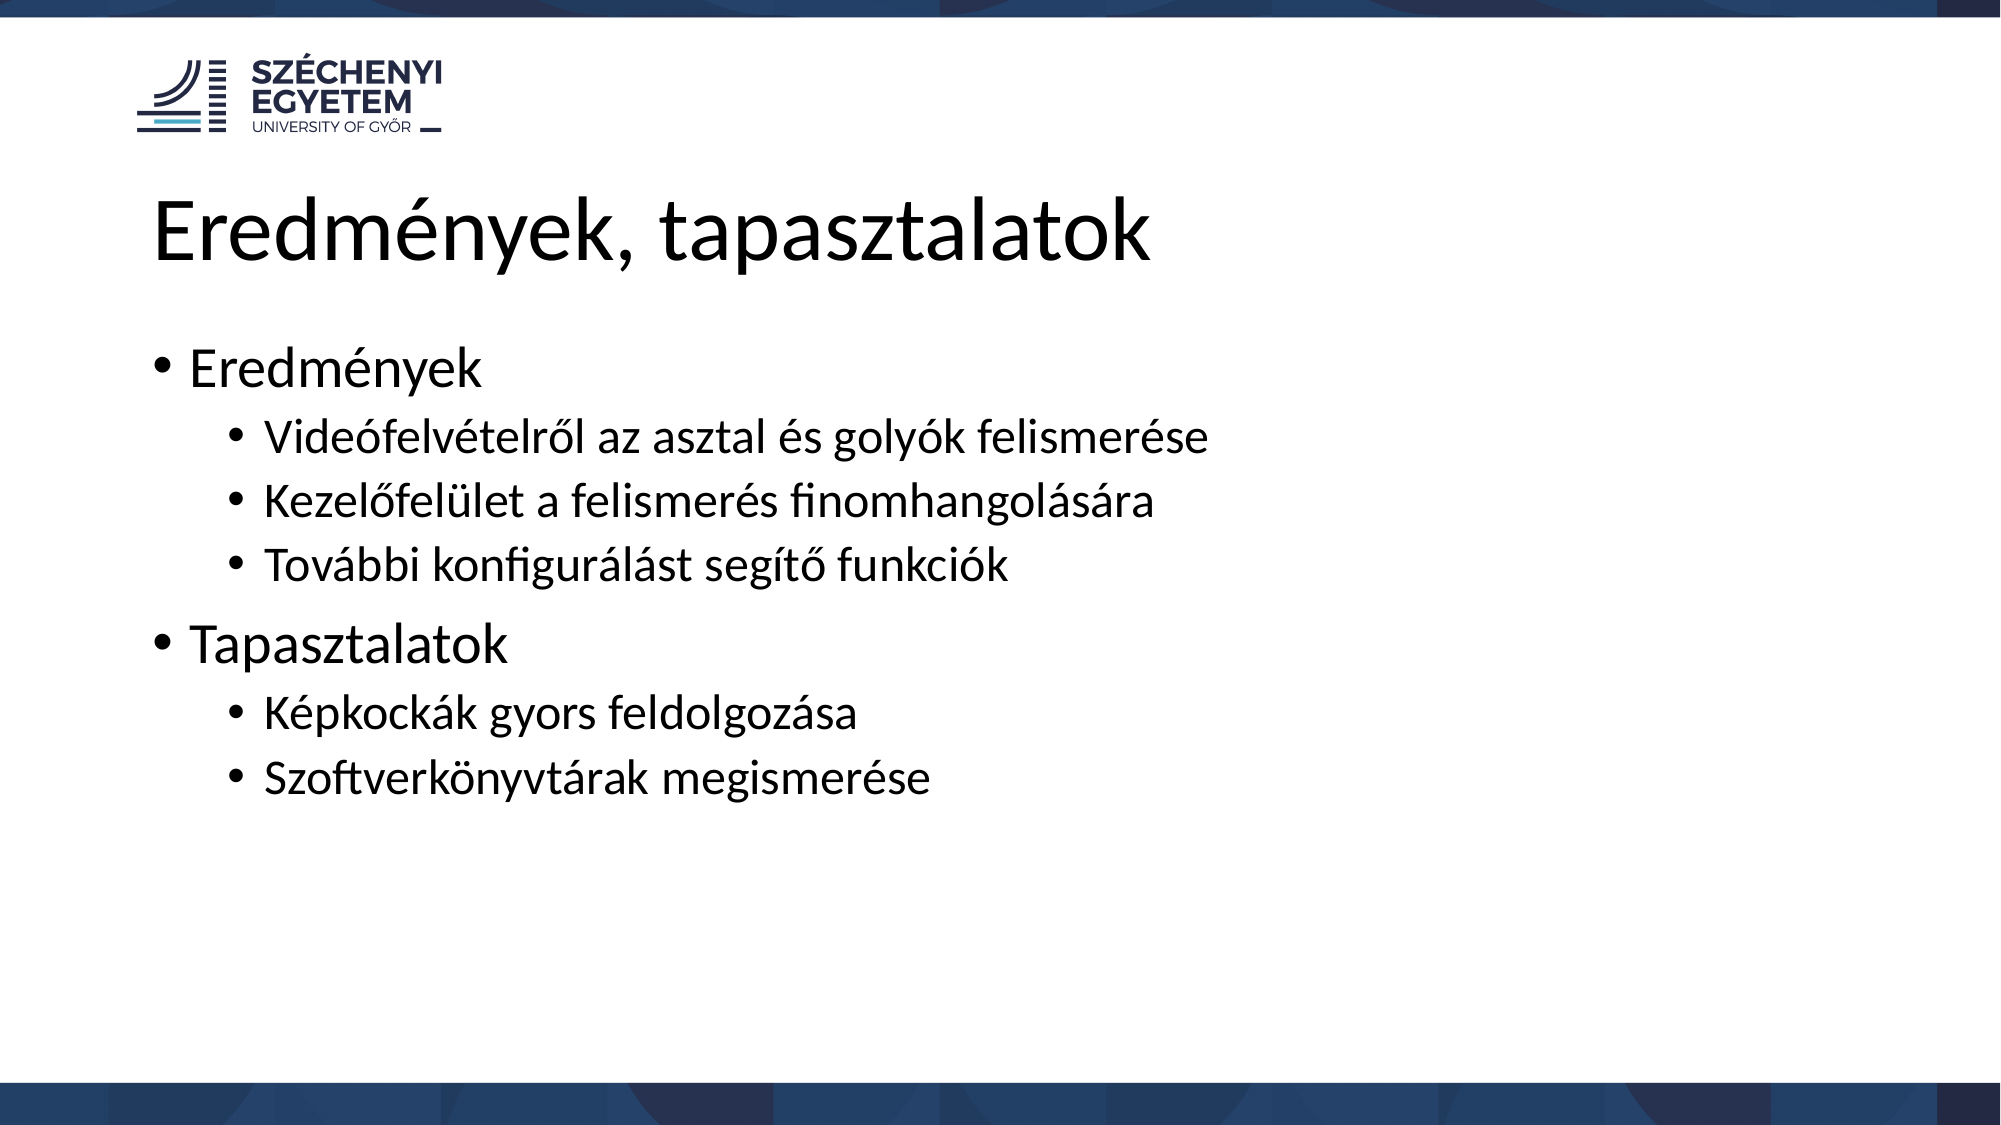

# Eredmények, tapasztalatok
Eredmények
Videófelvételről az asztal és golyók felismerése
Kezelőfelület a felismerés finomhangolására
További konfigurálást segítő funkciók
Tapasztalatok
Képkockák gyors feldolgozása
Szoftverkönyvtárak megismerése